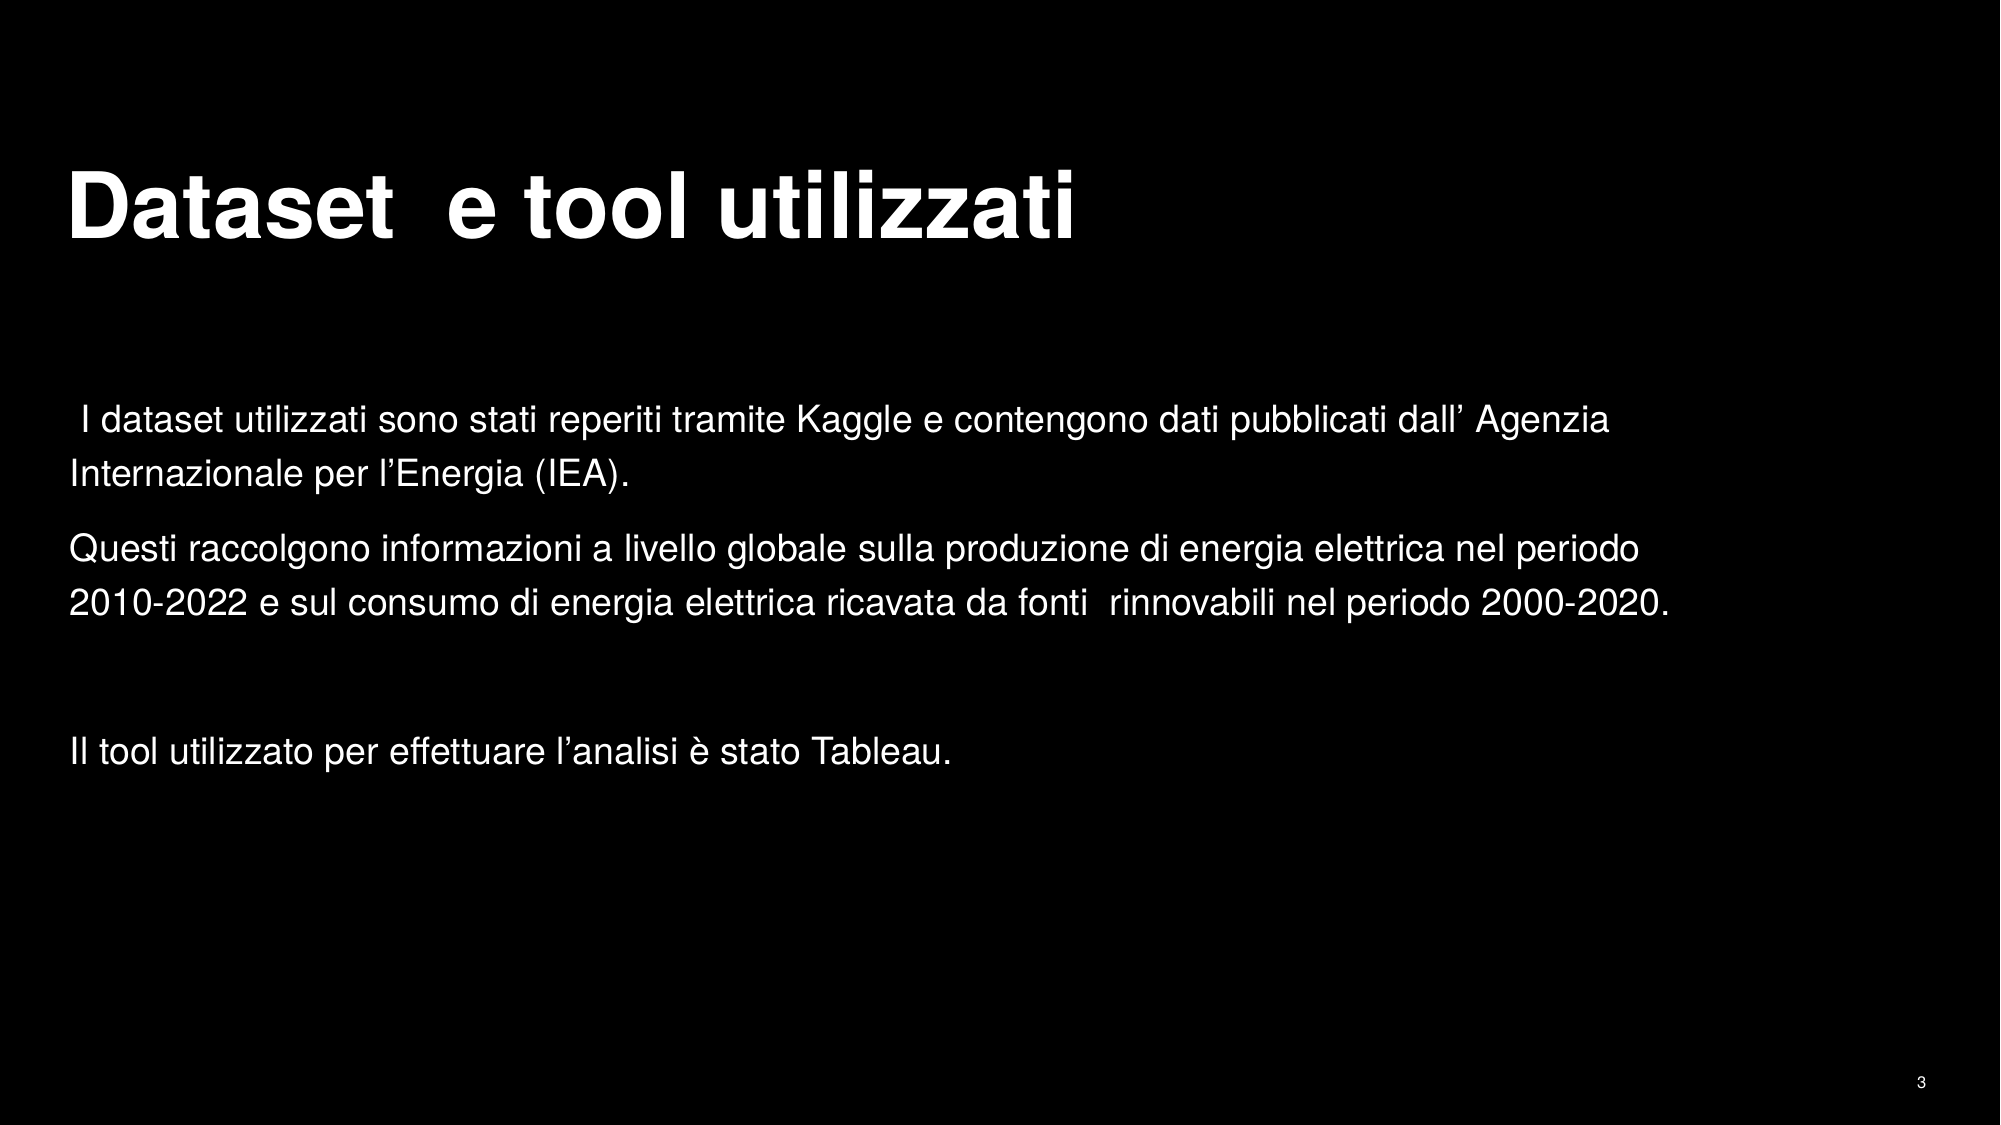

# Dataset  e tool utilizzati
 I dataset utilizzati sono stati reperiti tramite Kaggle e contengono dati pubblicati dall’ Agenzia Internazionale per l’Energia (IEA).
Questi raccolgono informazioni a livello globale sulla produzione di energia elettrica nel periodo 2010-2022 e sul consumo di energia elettrica ricavata da fonti  rinnovabili nel periodo 2000-2020.

Il tool utilizzato per effettuare l’analisi è stato Tableau.

3